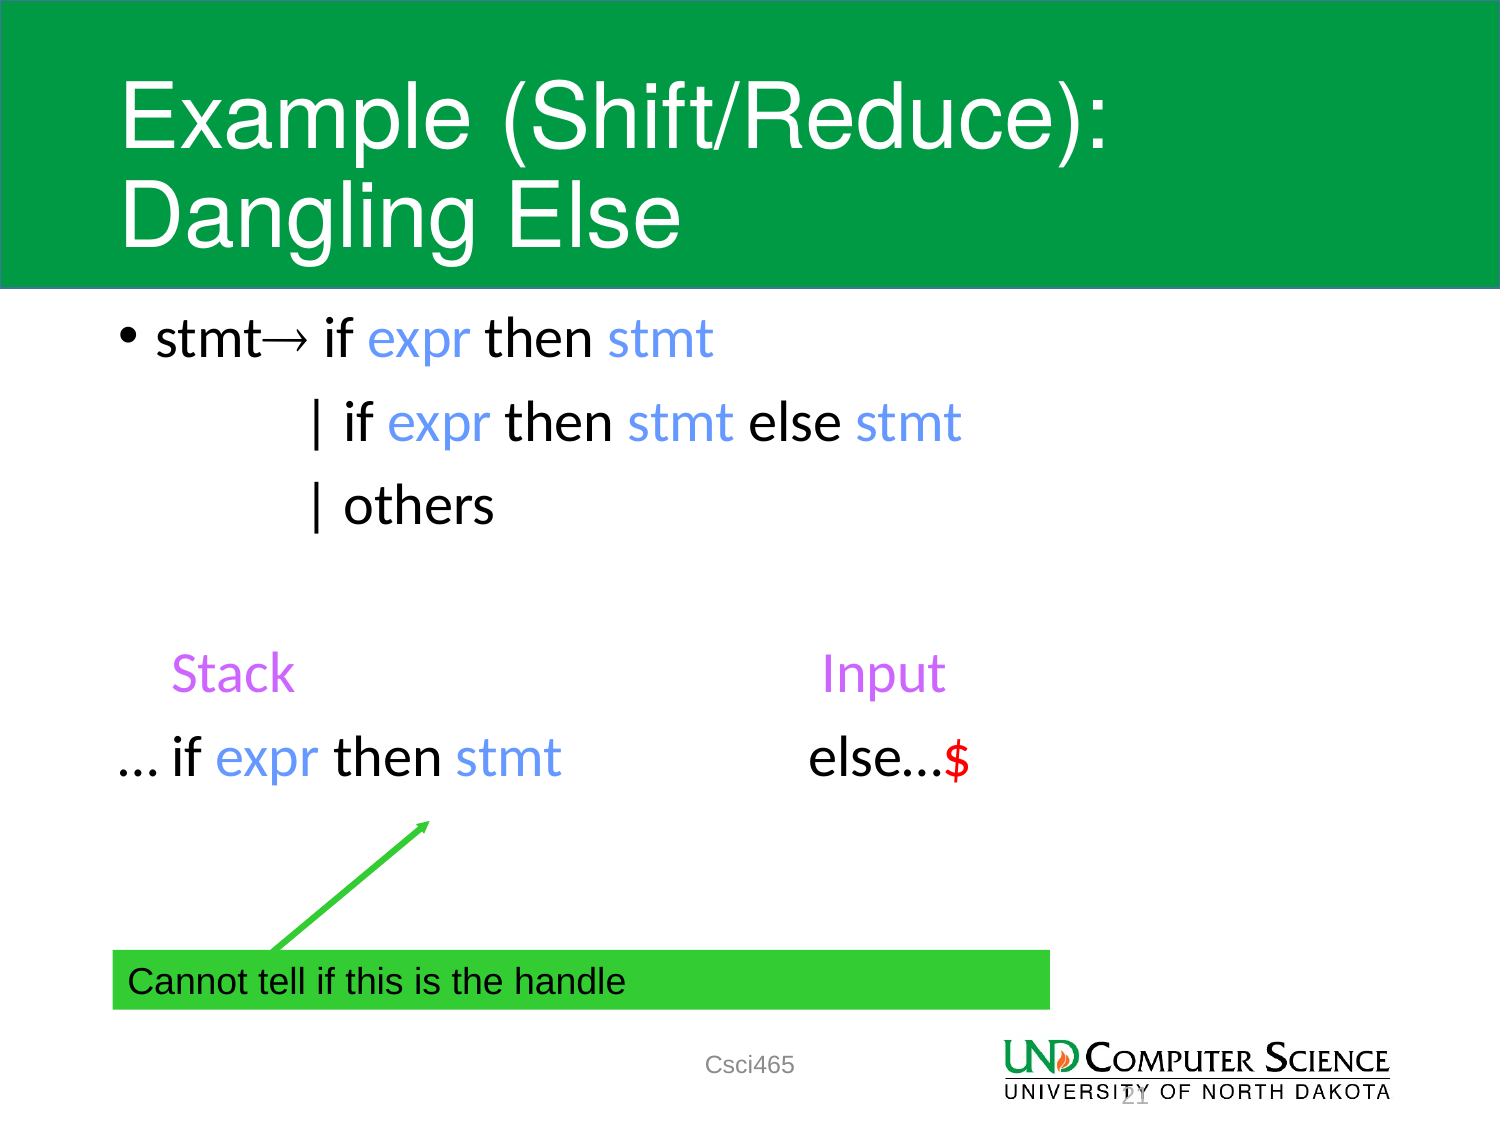

# Example (Shift/Reduce): Dangling Else
stmt→ if expr then stmt
              | if expr then stmt else stmt
              | others

    Stack				     Input
… if expr then stmt		    else…$

Cannot tell if this is the handle
Csci465
21